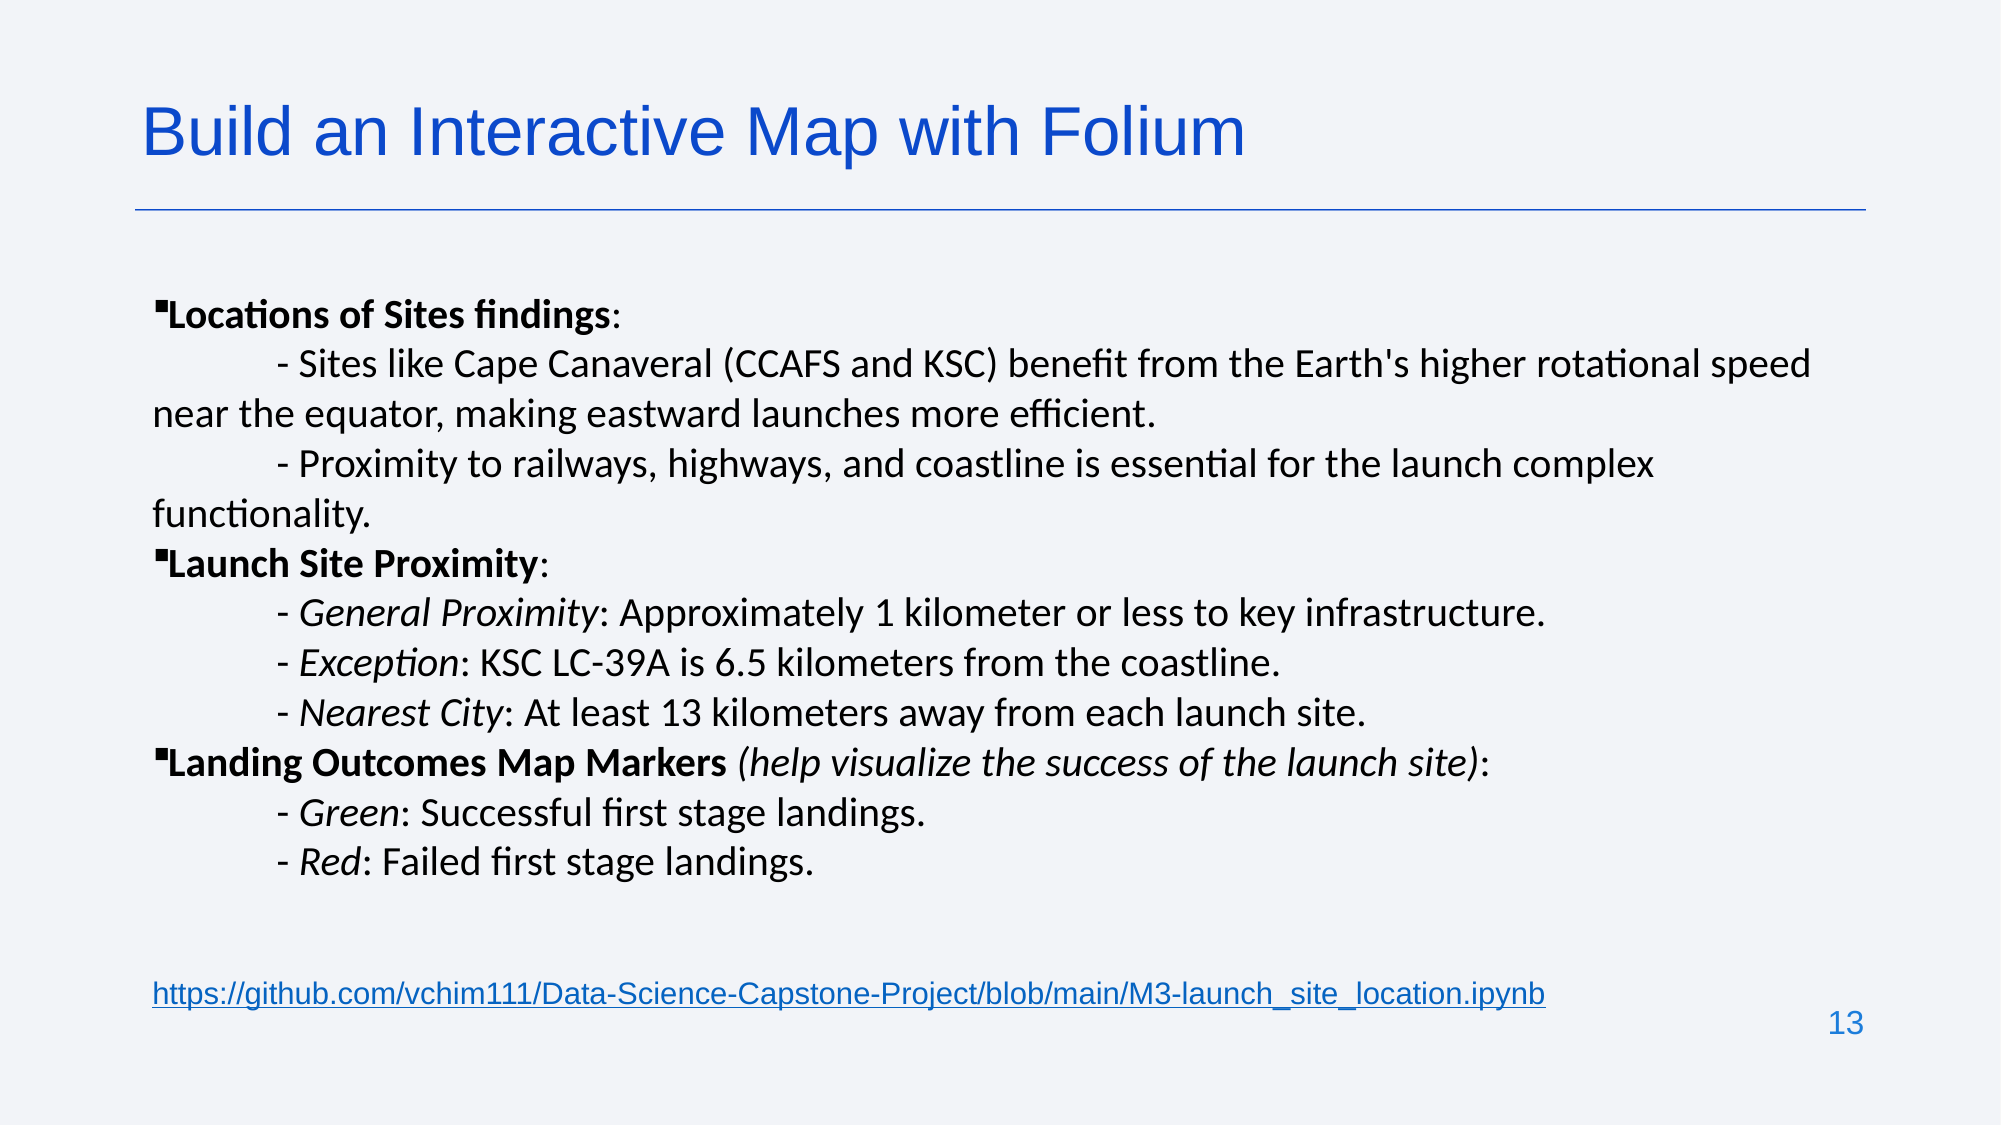

Build an Interactive Map with Folium
Locations of Sites findings:
	- Sites like Cape Canaveral (CCAFS and KSC) benefit from the Earth's higher rotational speed near the equator, making eastward launches more efficient.
	- Proximity to railways, highways, and coastline is essential for the launch complex functionality.
Launch Site Proximity:
	- General Proximity: Approximately 1 kilometer or less to key infrastructure.
	- Exception: KSC LC-39A is 6.5 kilometers from the coastline.
	- Nearest City: At least 13 kilometers away from each launch site.
Landing Outcomes Map Markers (help visualize the success of the launch site):
	- Green: Successful first stage landings.
	- Red: Failed first stage landings.

https://github.com/vchim111/Data-Science-Capstone-Project/blob/main/M3-launch_site_location.ipynb
13